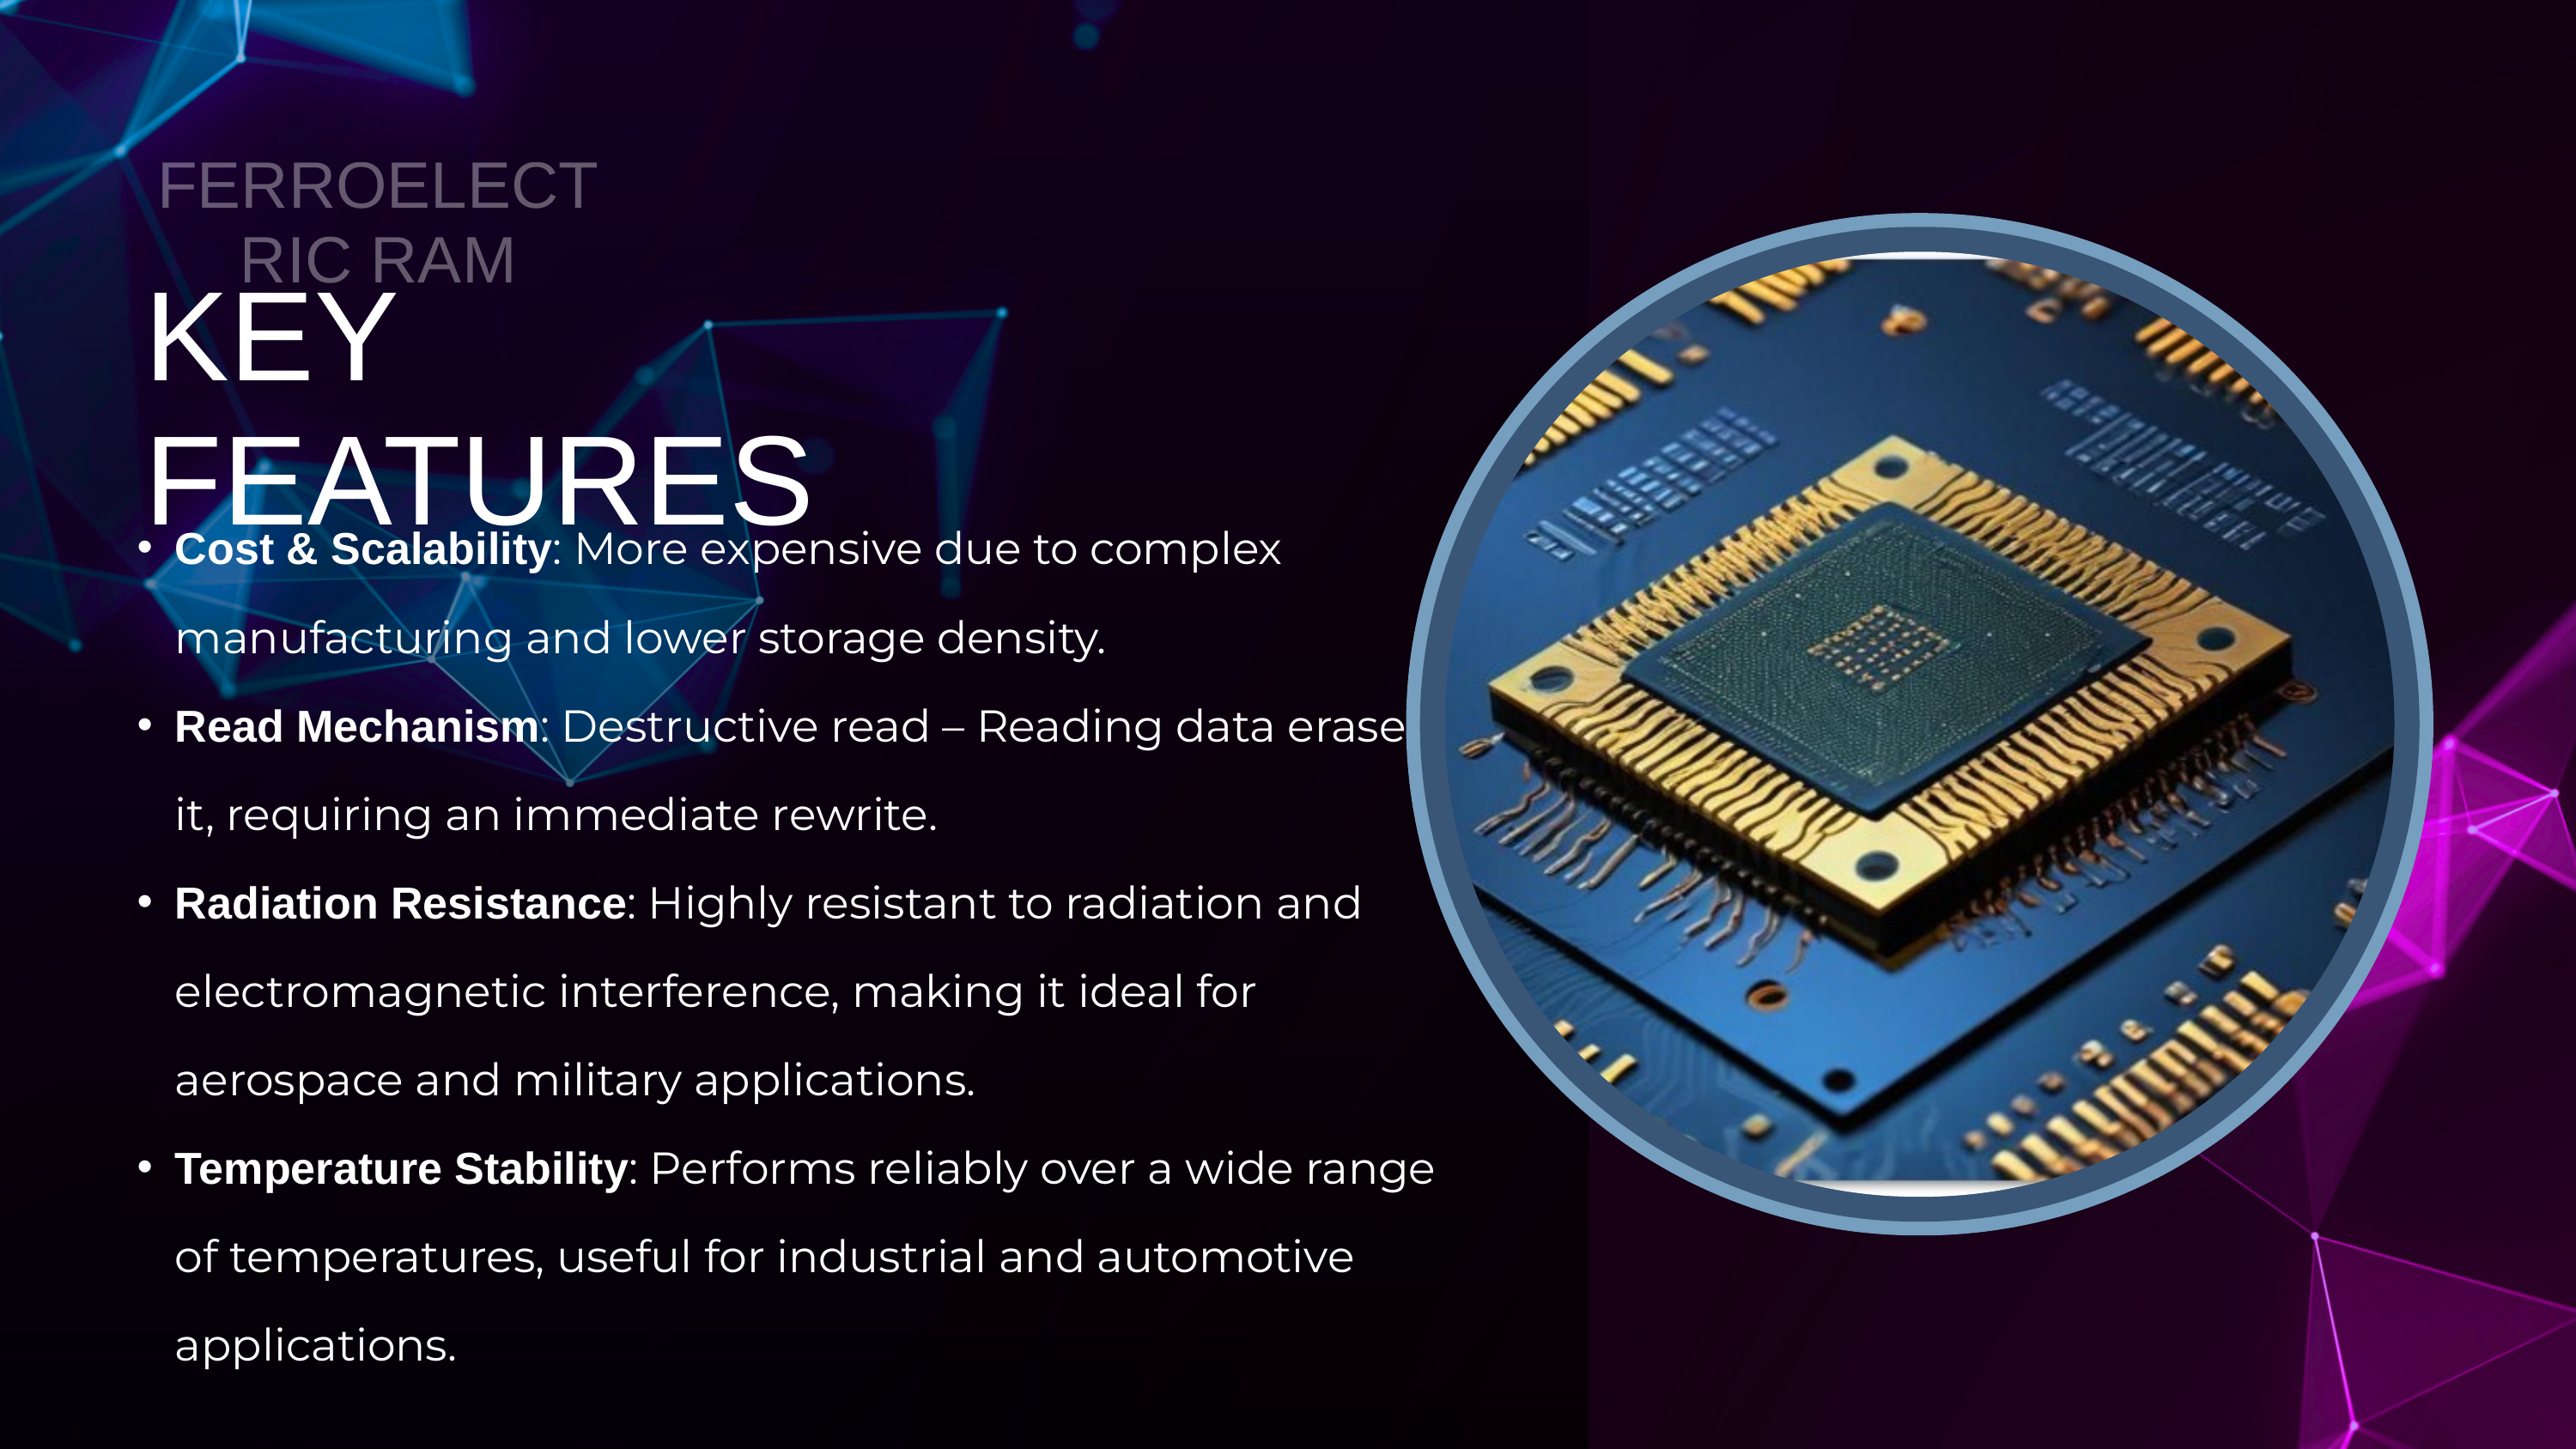

FERROELECTRIC RAM

KEY FEATURES
Cost & Scalability: More expensive due to complex manufacturing and lower storage density.
Read Mechanism: Destructive read – Reading data erases it, requiring an immediate rewrite.
Radiation Resistance: Highly resistant to radiation and electromagnetic interference, making it ideal for aerospace and military applications.
Temperature Stability: Performs reliably over a wide range of temperatures, useful for industrial and automotive applications.